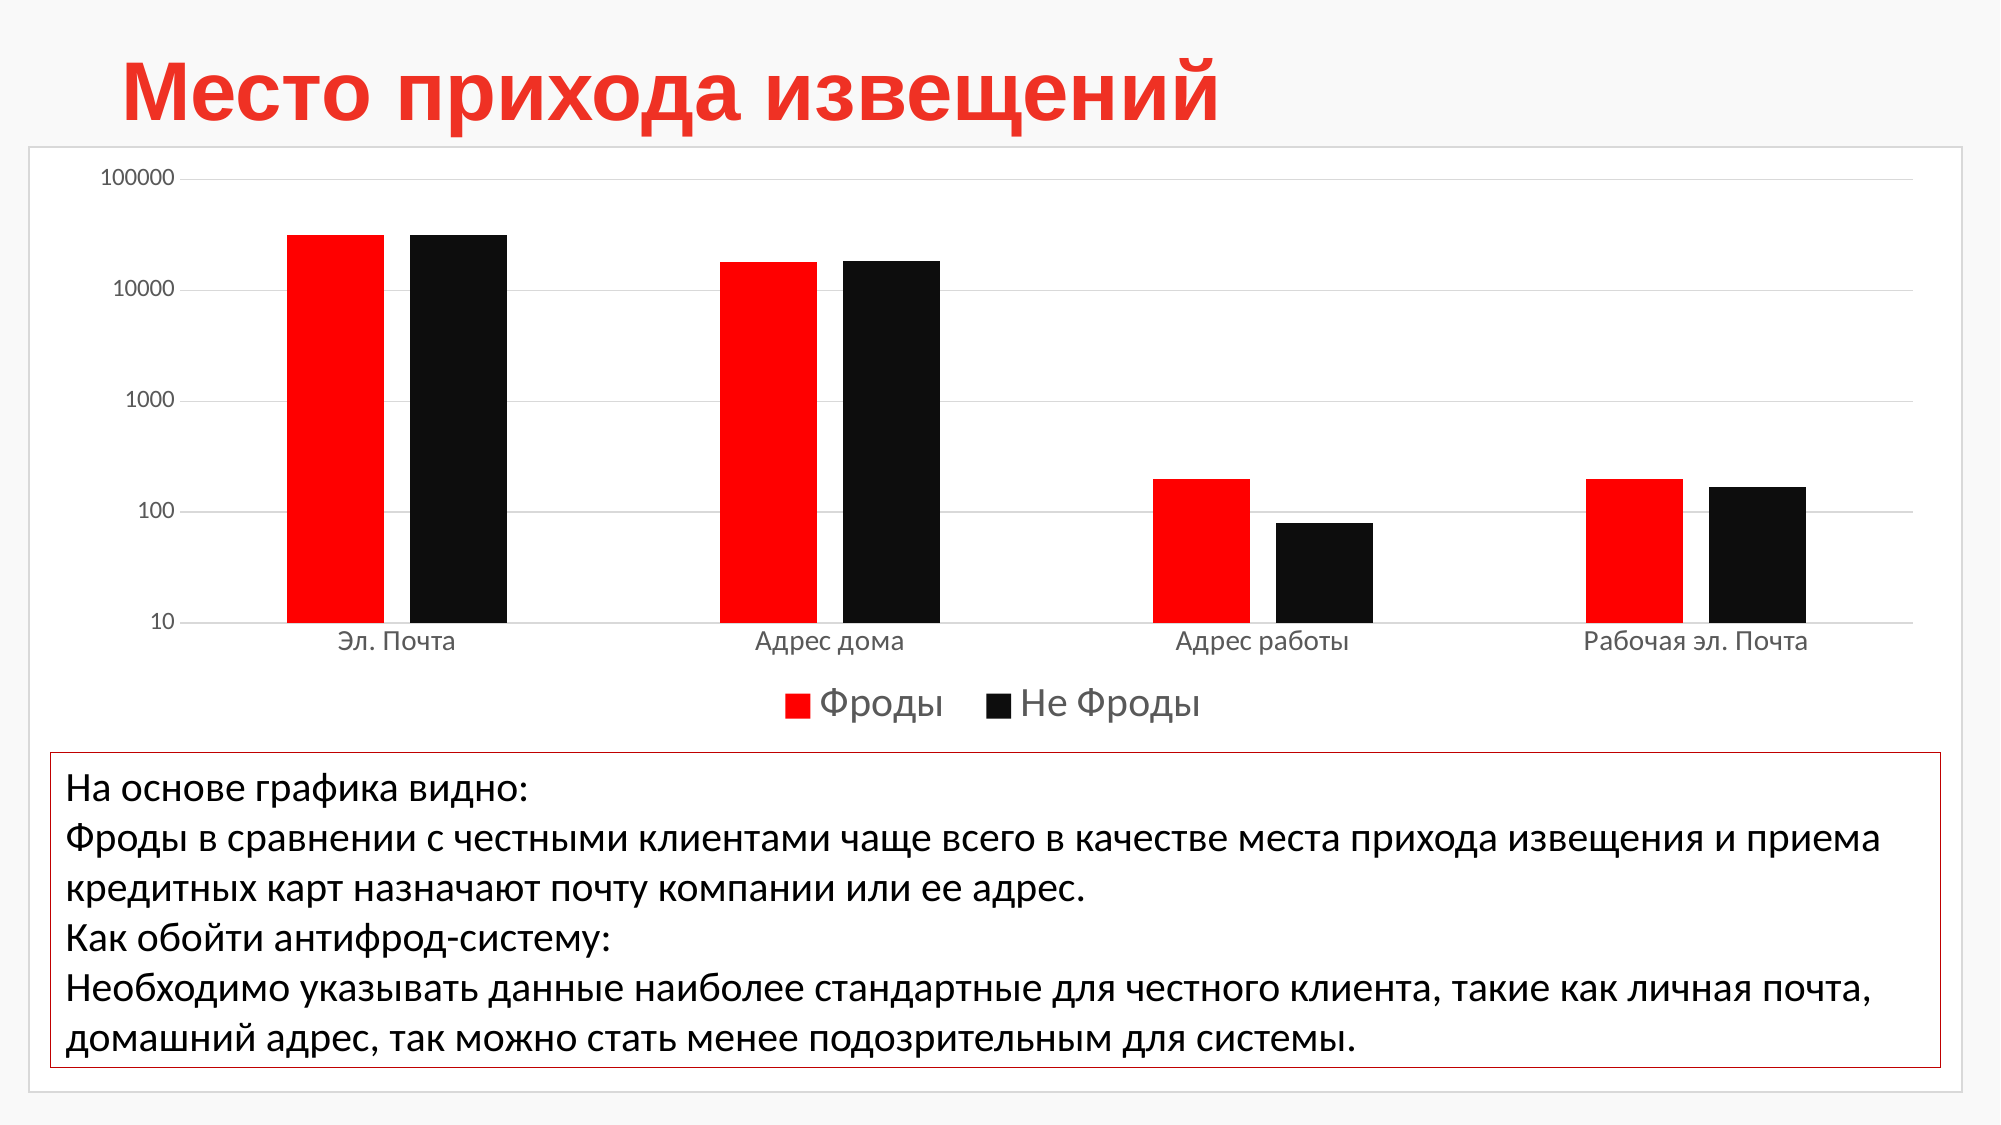

Место прихода извещений

### Chart

| Category | Фроды | Не Фроды |
|---|---|---|
| Эл. Почта | 31700.0 | 31381.0 |
| Адрес дома | 17900.0 | 18370.0 |
| Адрес работы | 200.0 | 79.0 |
| Рабочая эл. Почта | 200.0 | 170.0 |
На основе графика видно:
Фроды в сравнении с честными клиентами чаще всего в качестве места прихода извещения и приема кредитных карт назначают почту компании или ее адрес.
Как обойти антифрод-систему:
Необходимо указывать данные наиболее стандартные для честного клиента, такие как личная почта, домашний адрес, так можно стать менее подозрительным для системы.